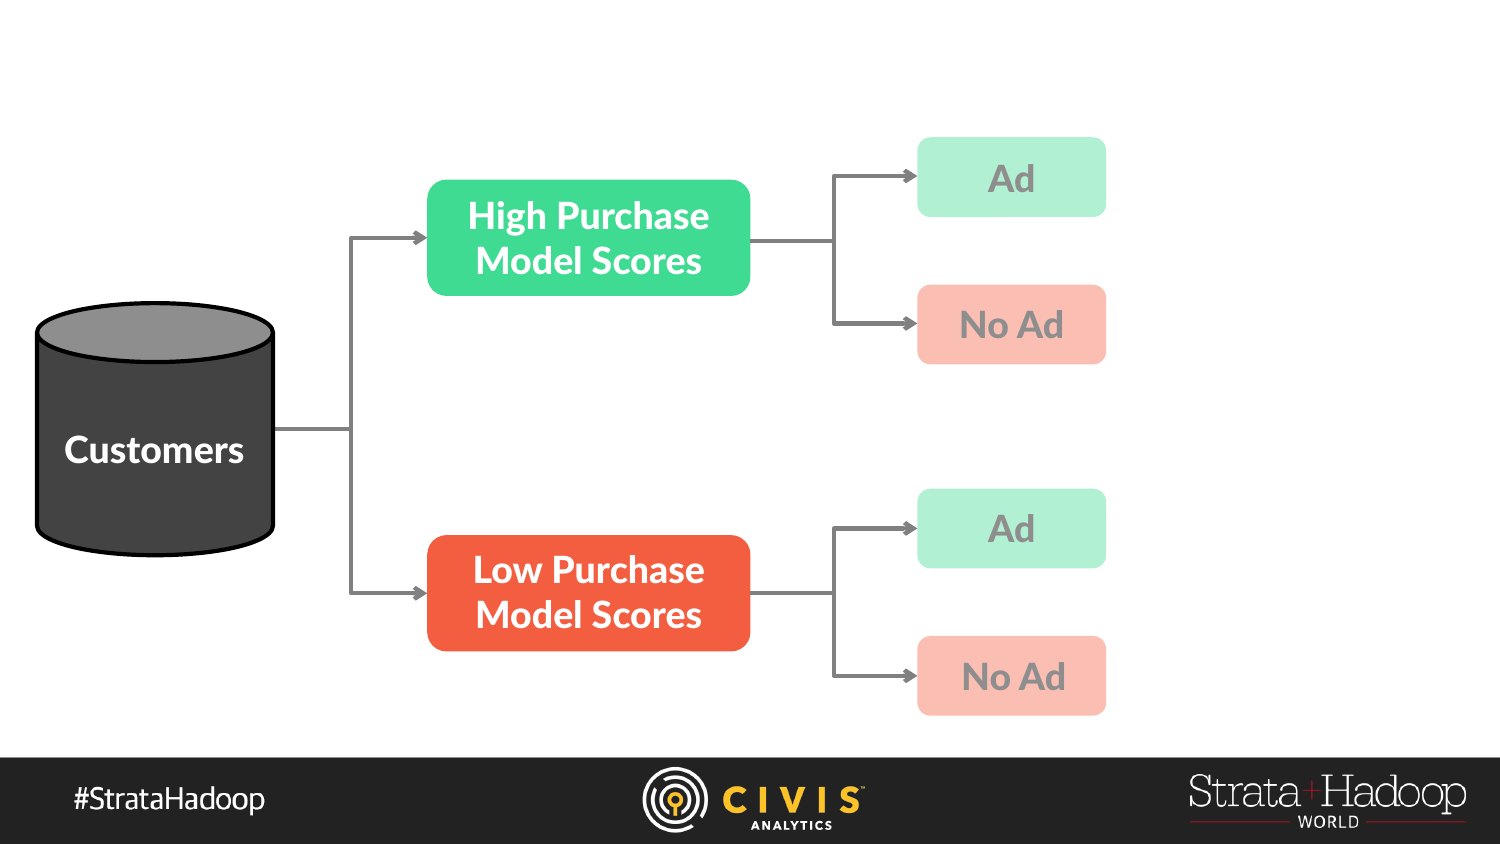

Ad

High Purchase Model Scores

No Ad

Customers

Ad

Low Purchase Model Scores

No Ad